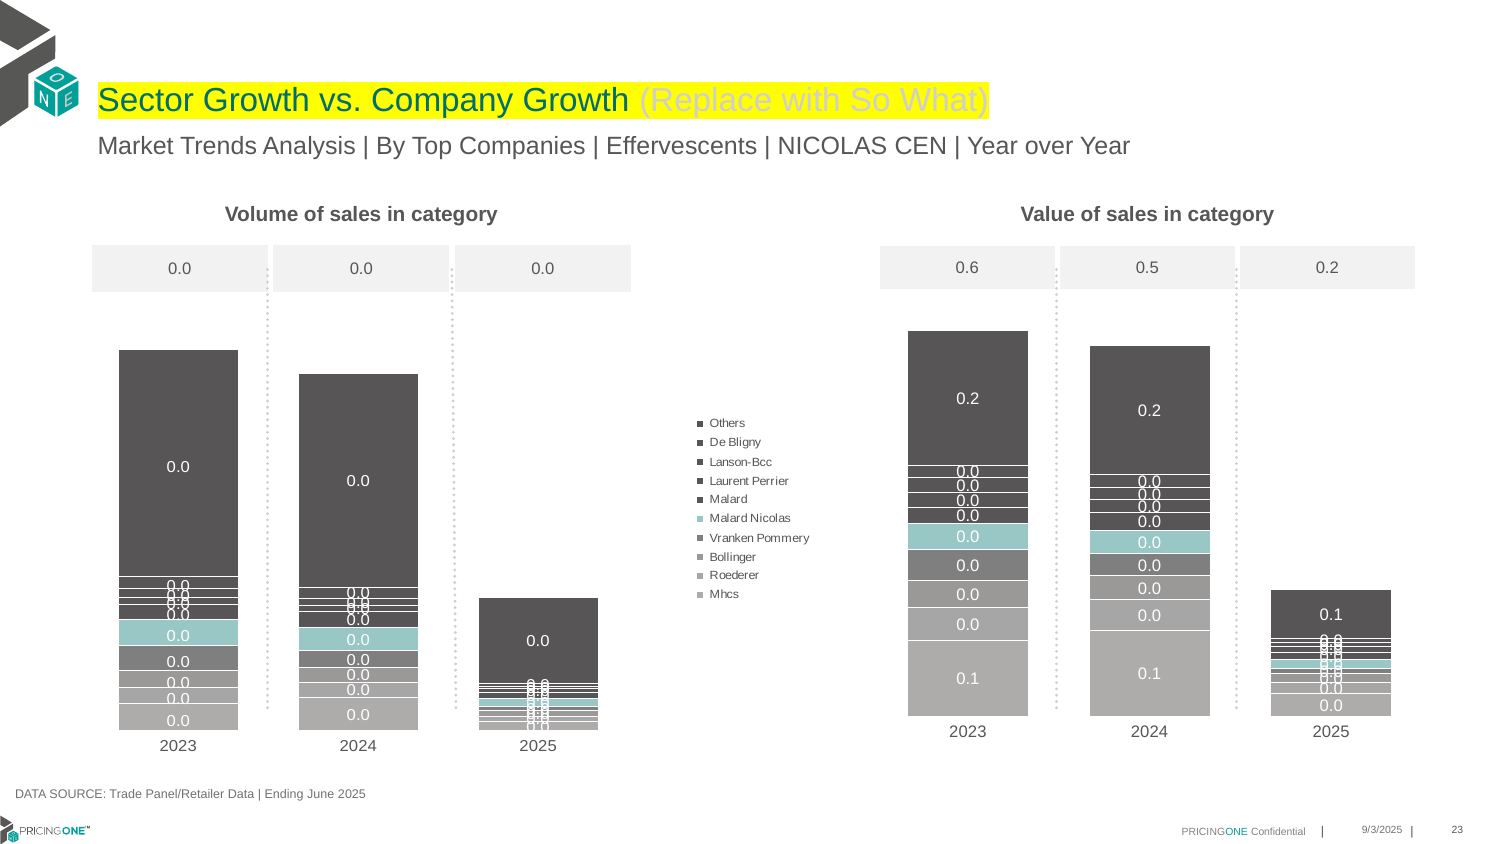

# Sector Growth vs. Company Growth (Replace with So What)
Market Trends Analysis | By Top Companies | Effervescents | NICOLAS CEN | Year over Year
| Value of sales in category |  |  |
| --- | --- | --- |
| 0.6 | 0.5 | 0.2 |
| Volume of sales in category |  |  |
| --- | --- | --- |
| 0.0 | 0.0 | 0.0 |

### Chart

| Category | Mhcs | Roederer | Bollinger | Vranken Pommery | Malard Nicolas | Malard | Laurent Perrier | Lanson-Bcc | De Bligny | Others |
|---|---|---|---|---|---|---|---|---|---|---|
| 2023 | 0.108742 | 0.046748 | 0.03887 | 0.044418 | 0.037065 | 0.023567 | 0.020735 | 0.021215 | 0.017866 | 0.193329 |
| 2024 | 0.122968 | 0.043611 | 0.034354 | 0.031507 | 0.03286 | 0.026446 | 0.018104 | 0.017115 | 0.01874 | 0.184709 |
| 2025 | 0.032278 | 0.015789 | 0.012605 | 0.007928 | 0.012057 | 0.010542 | 0.009216 | 0.005224 | 0.005658 | 0.070263 |

### Chart

| Category | Mhcs | Roederer | Bollinger | Vranken Pommery | Malard Nicolas | Malard | Laurent Perrier | Lanson-Bcc | De Bligny | Others |
|---|---|---|---|---|---|---|---|---|---|---|
| 2023 | 0.001127 | 0.000665 | 0.000692 | 0.00104 | 0.001105 | 0.000595 | 0.000319 | 0.000373 | 0.00048 | 0.009412 |
| 2024 | 0.001387 | 0.000632 | 0.000595 | 0.000698 | 0.000982 | 0.000637 | 0.000252 | 0.00031 | 0.000463 | 0.008877 |
| 2025 | 0.000383 | 0.000219 | 0.000221 | 0.000169 | 0.000364 | 0.000245 | 0.000144 | 9.3e-05 | 0.000138 | 0.003541 |
DATA SOURCE: Trade Panel/Retailer Data | Ending June 2025

9/3/2025
23